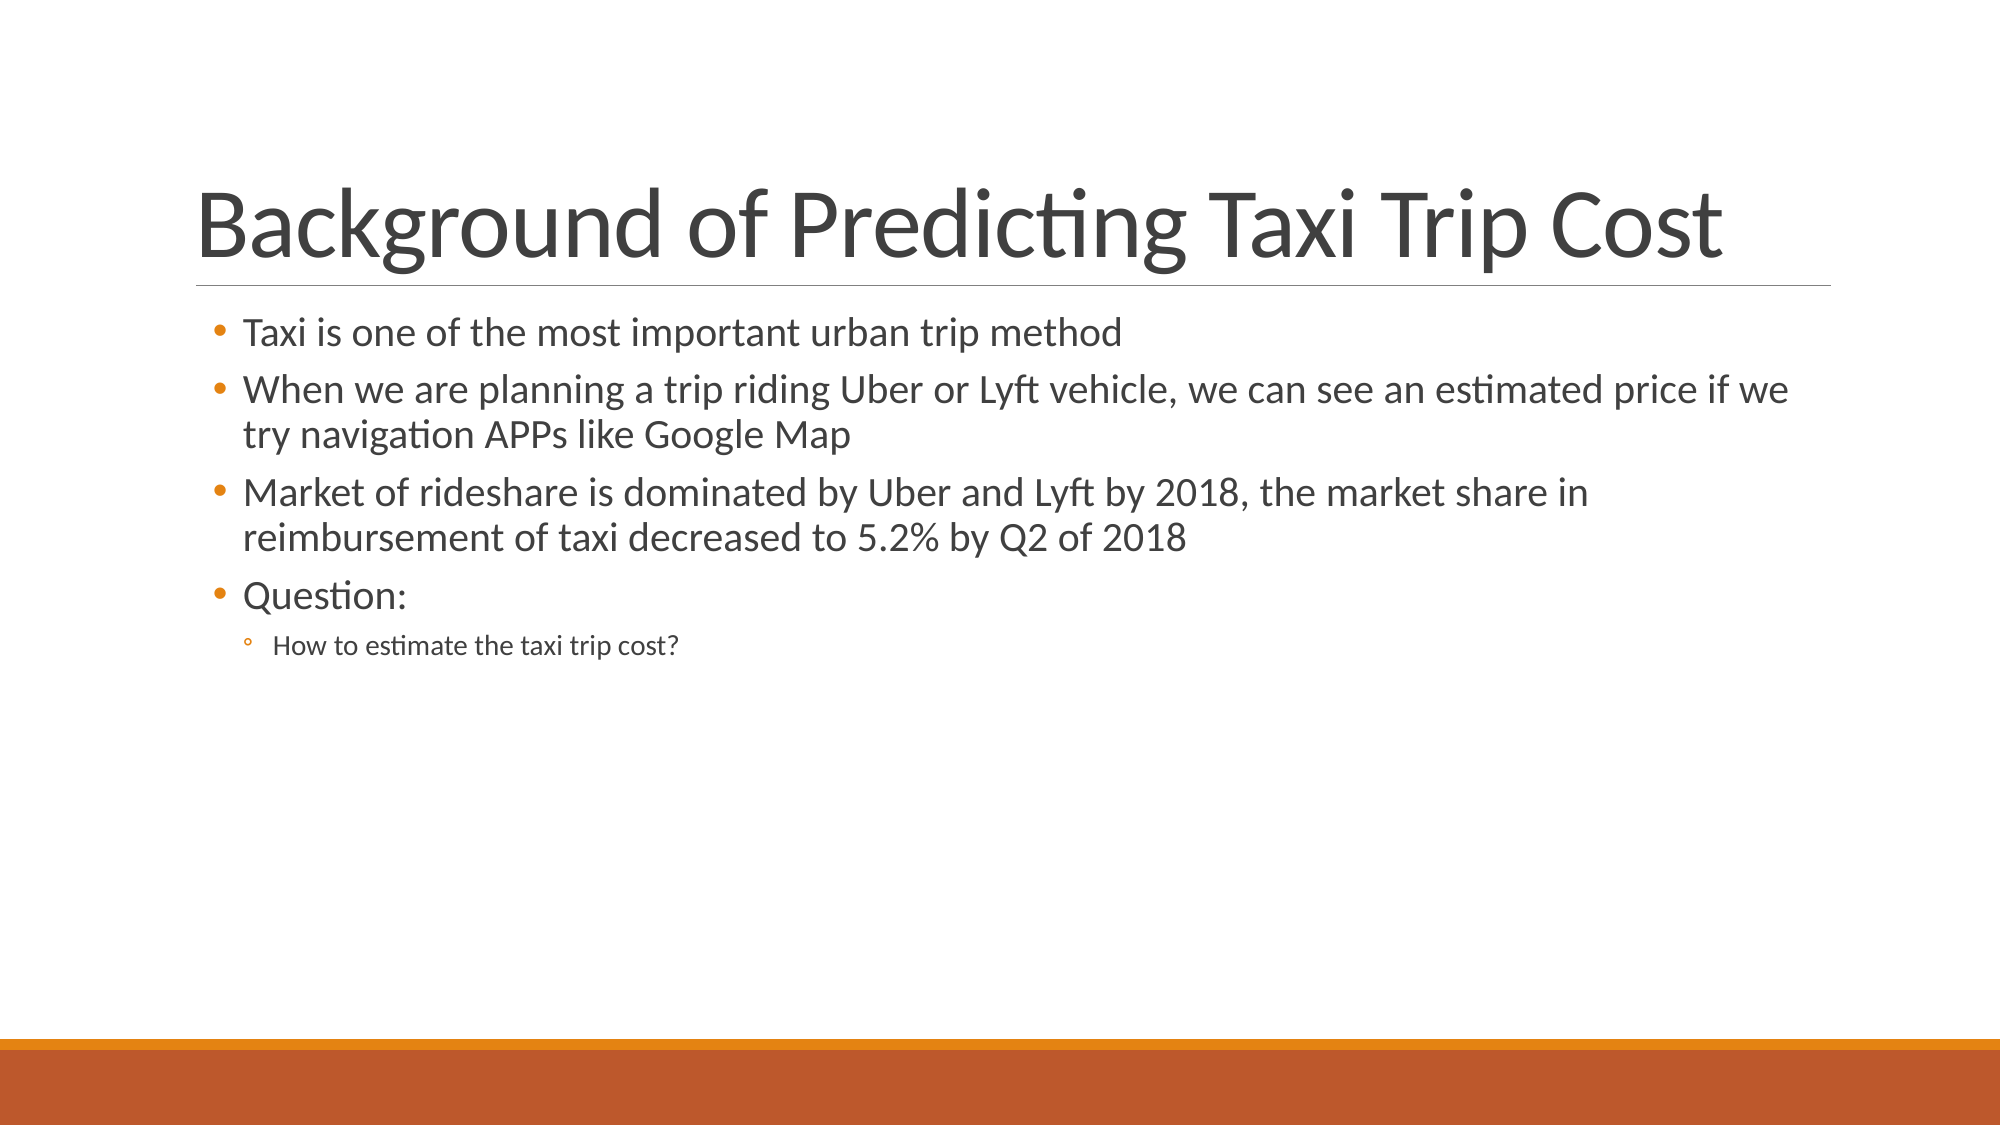

# Background of Predicting Taxi Trip Cost
Taxi is one of the most important urban trip method
When we are planning a trip riding Uber or Lyft vehicle, we can see an estimated price if we try navigation APPs like Google Map
Market of rideshare is dominated by Uber and Lyft by 2018, the market share in reimbursement of taxi decreased to 5.2% by Q2 of 2018
Question:
How to estimate the taxi trip cost?